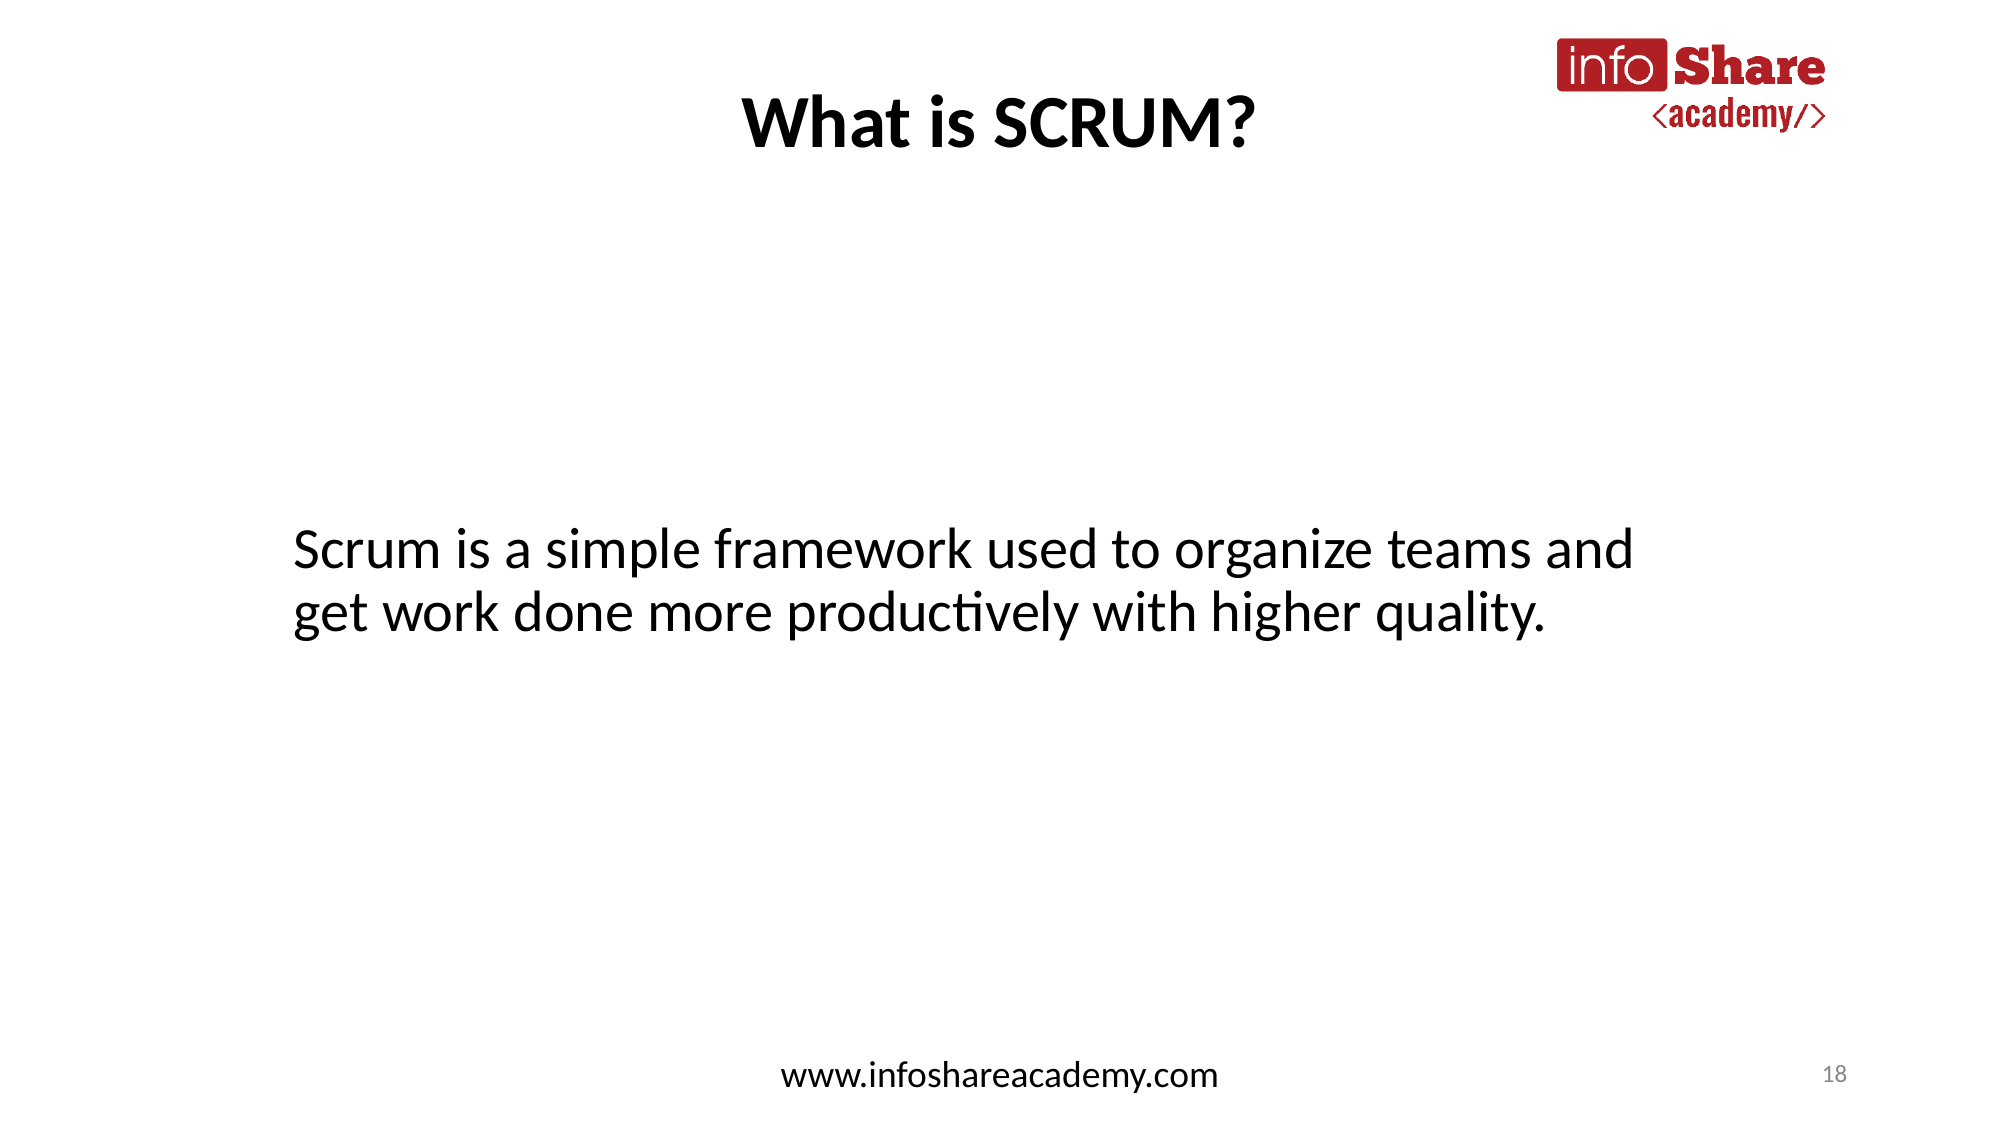

# What is SCRUM?

Scrum is a simple framework used to organize teams and get work done more productively with higher quality.

www.infoshareacademy.com
18